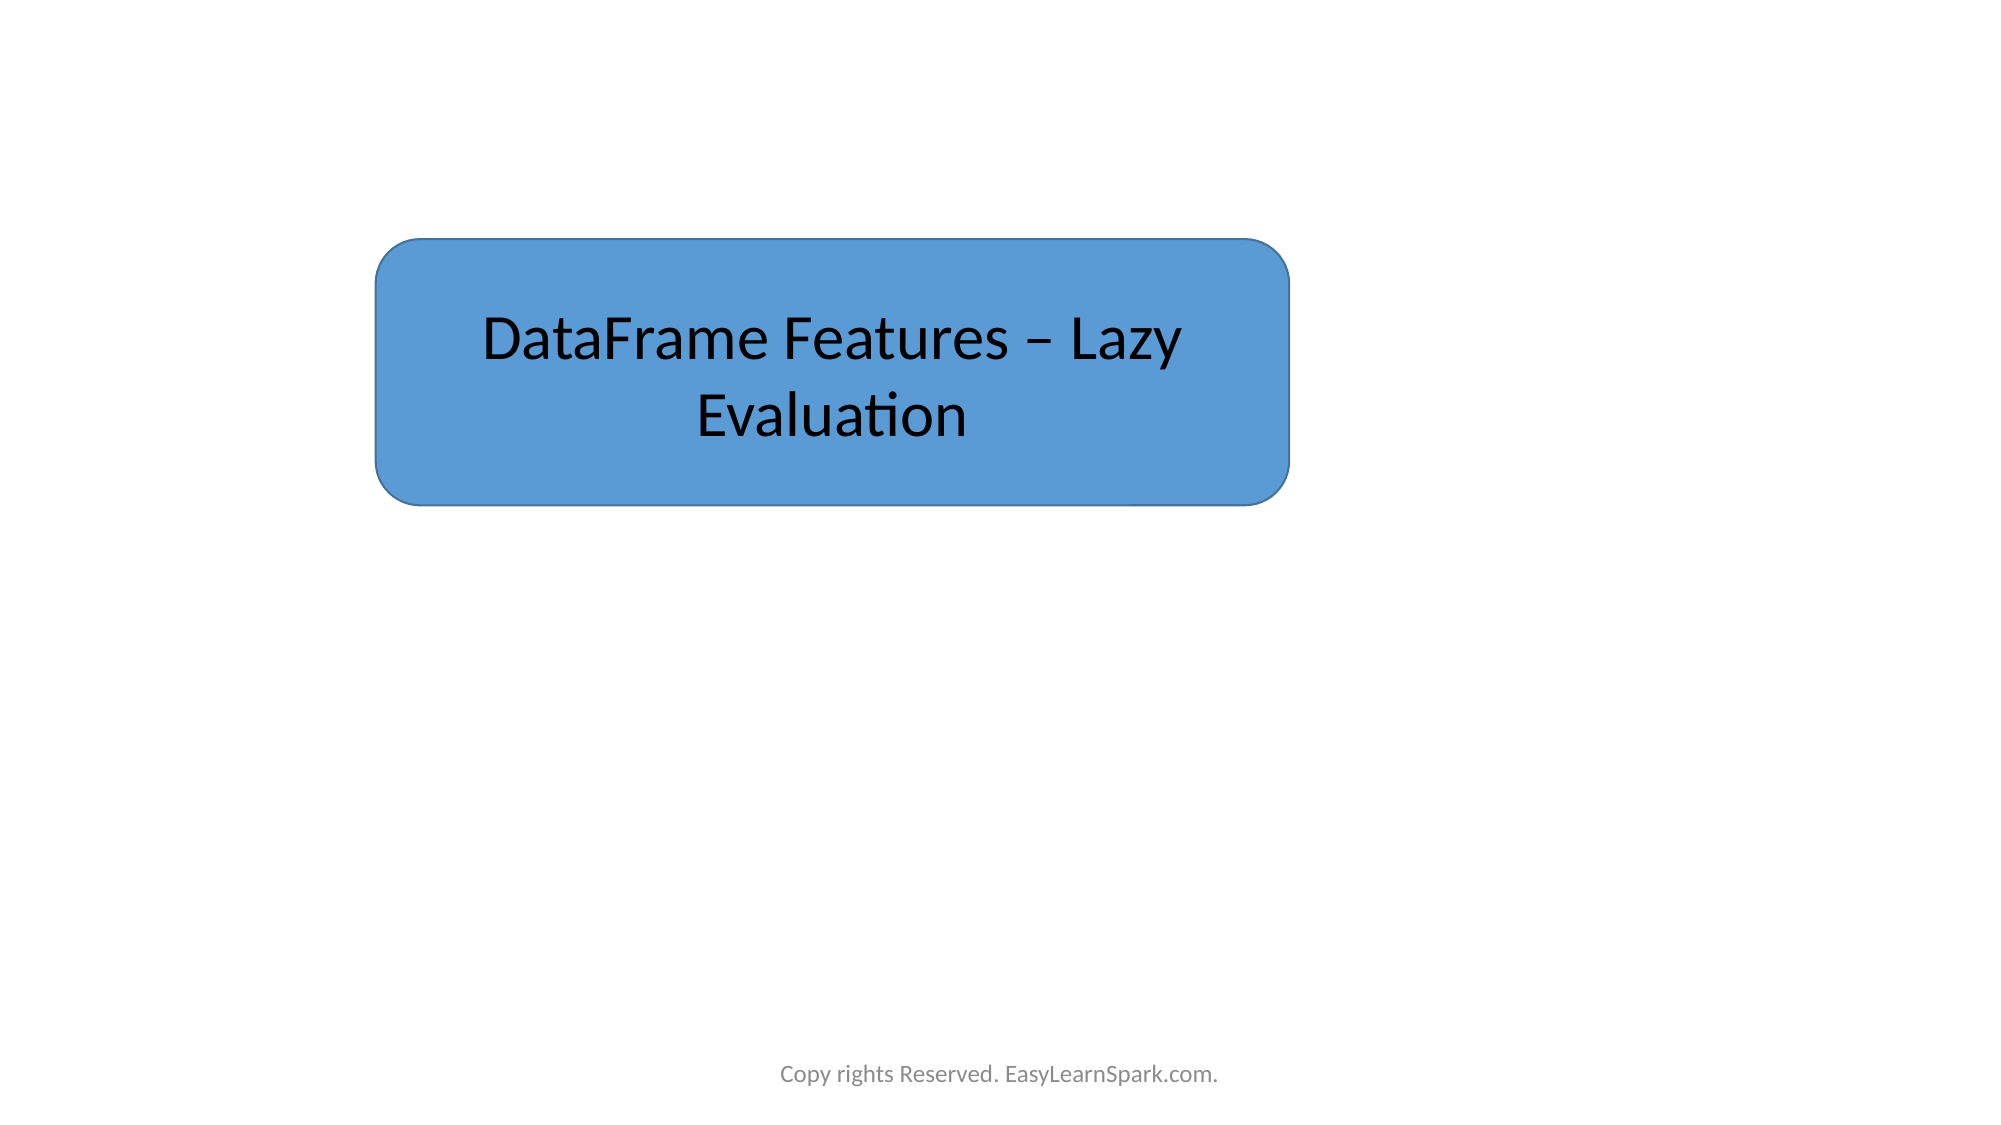

DataFrame Features – Lazy Evaluation
Copy rights Reserved. EasyLearnSpark.com.